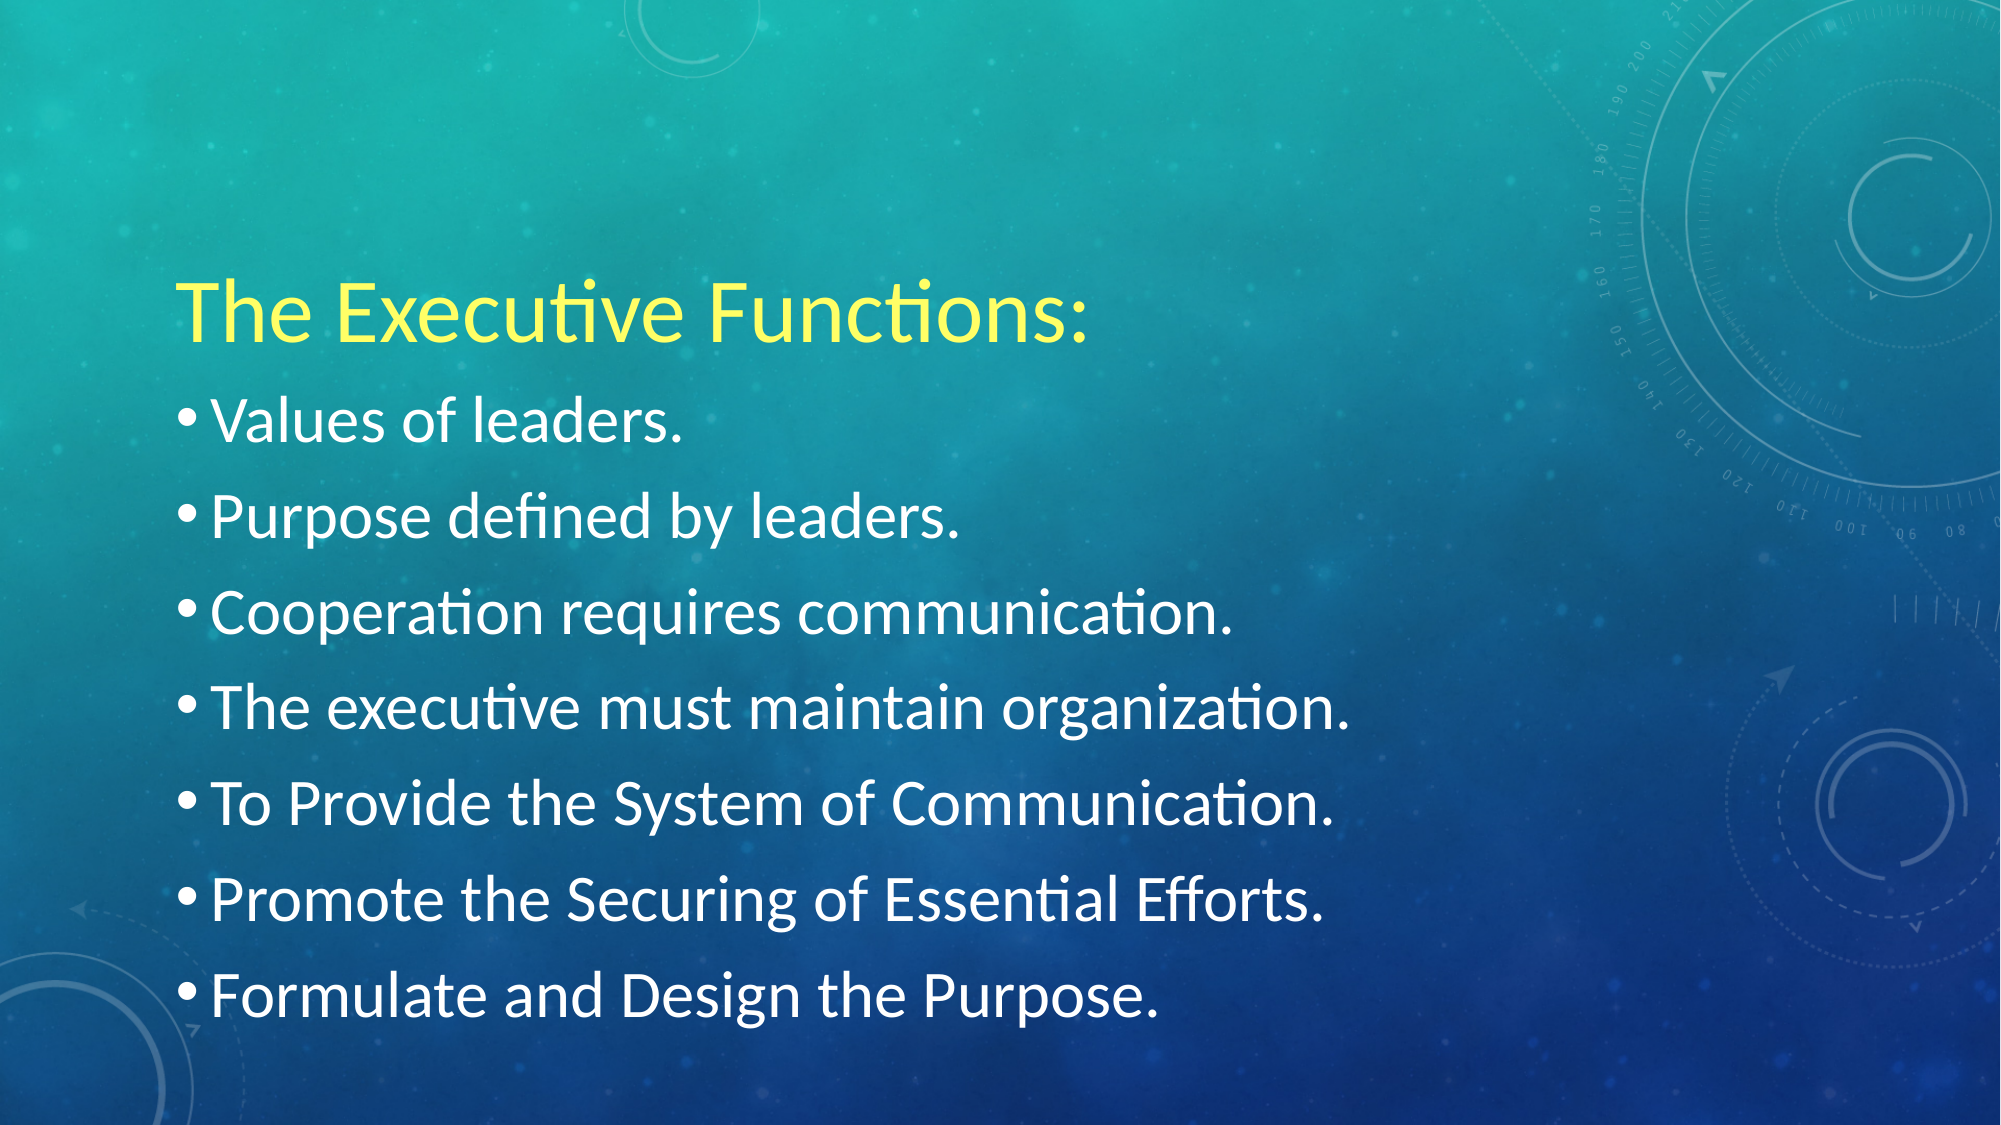

The Executive Functions:
Values of leaders.
Purpose defined by leaders.
Cooperation requires communication.
The executive must maintain organization.
To Provide the System of Communication.
Promote the Securing of Essential Efforts.
Formulate and Design the Purpose.